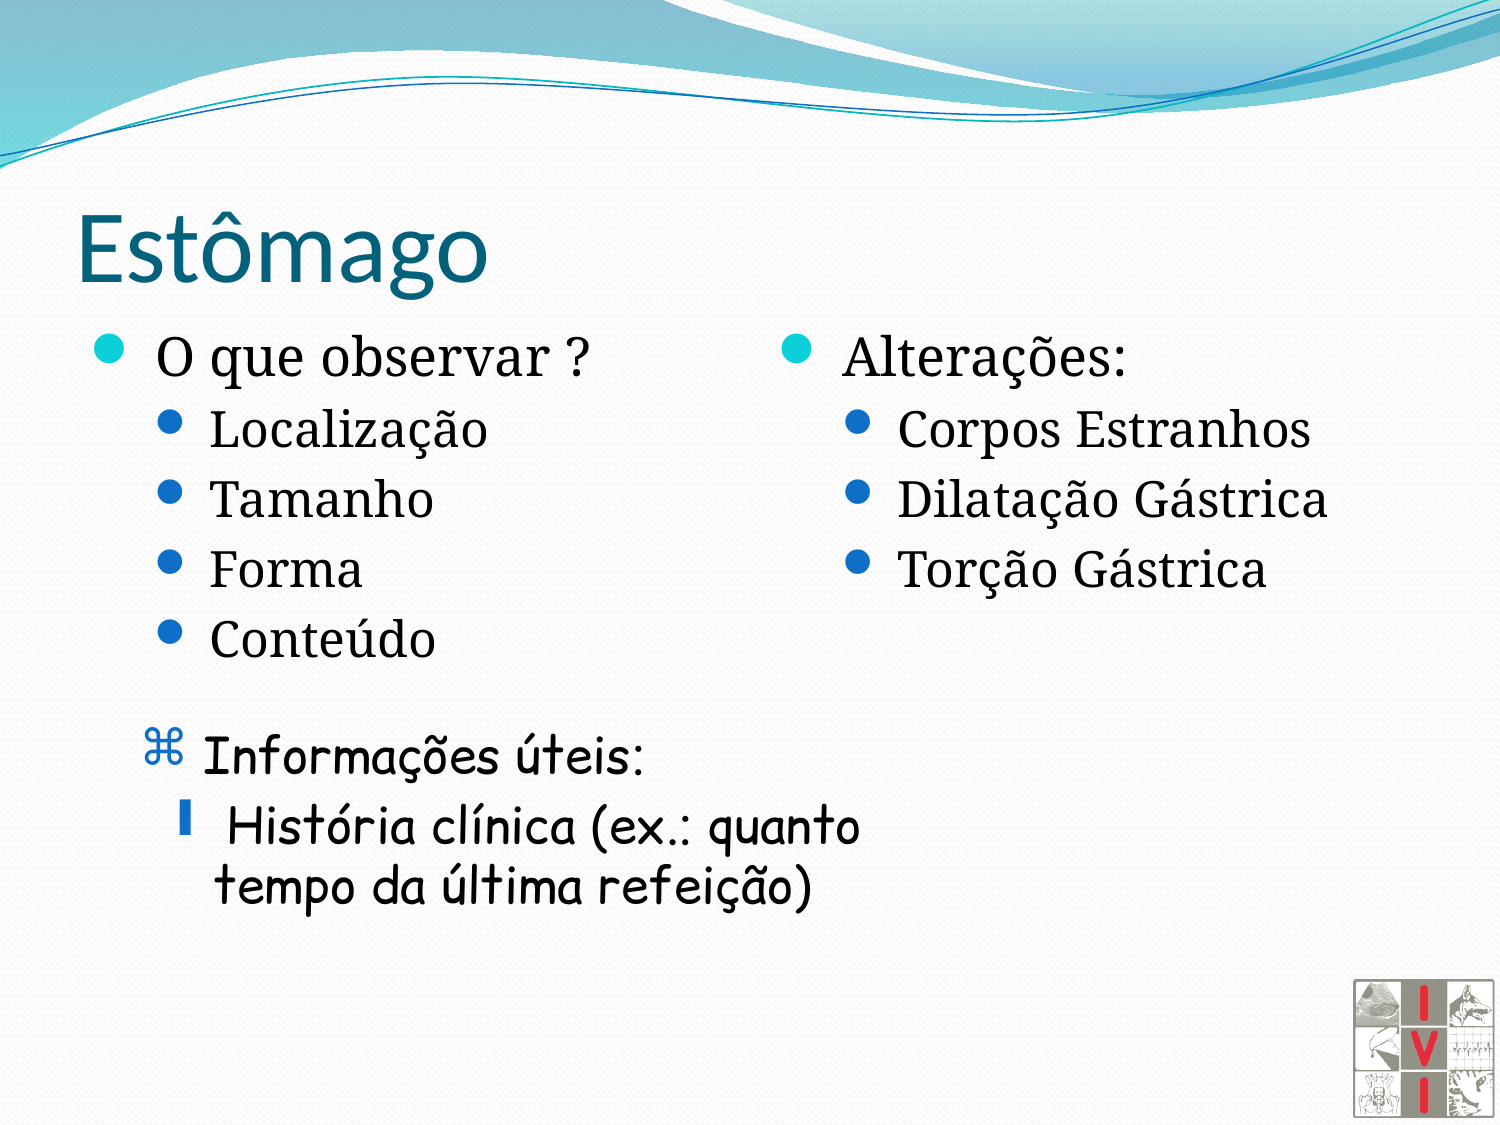

# Estômago
 O que observar ?
 Localização
 Tamanho
 Forma
 Conteúdo
 Alterações:
 Corpos Estranhos
 Dilatação Gástrica
 Torção Gástrica
 Informações úteis:
 História clínica (ex.: quanto tempo da última refeição)